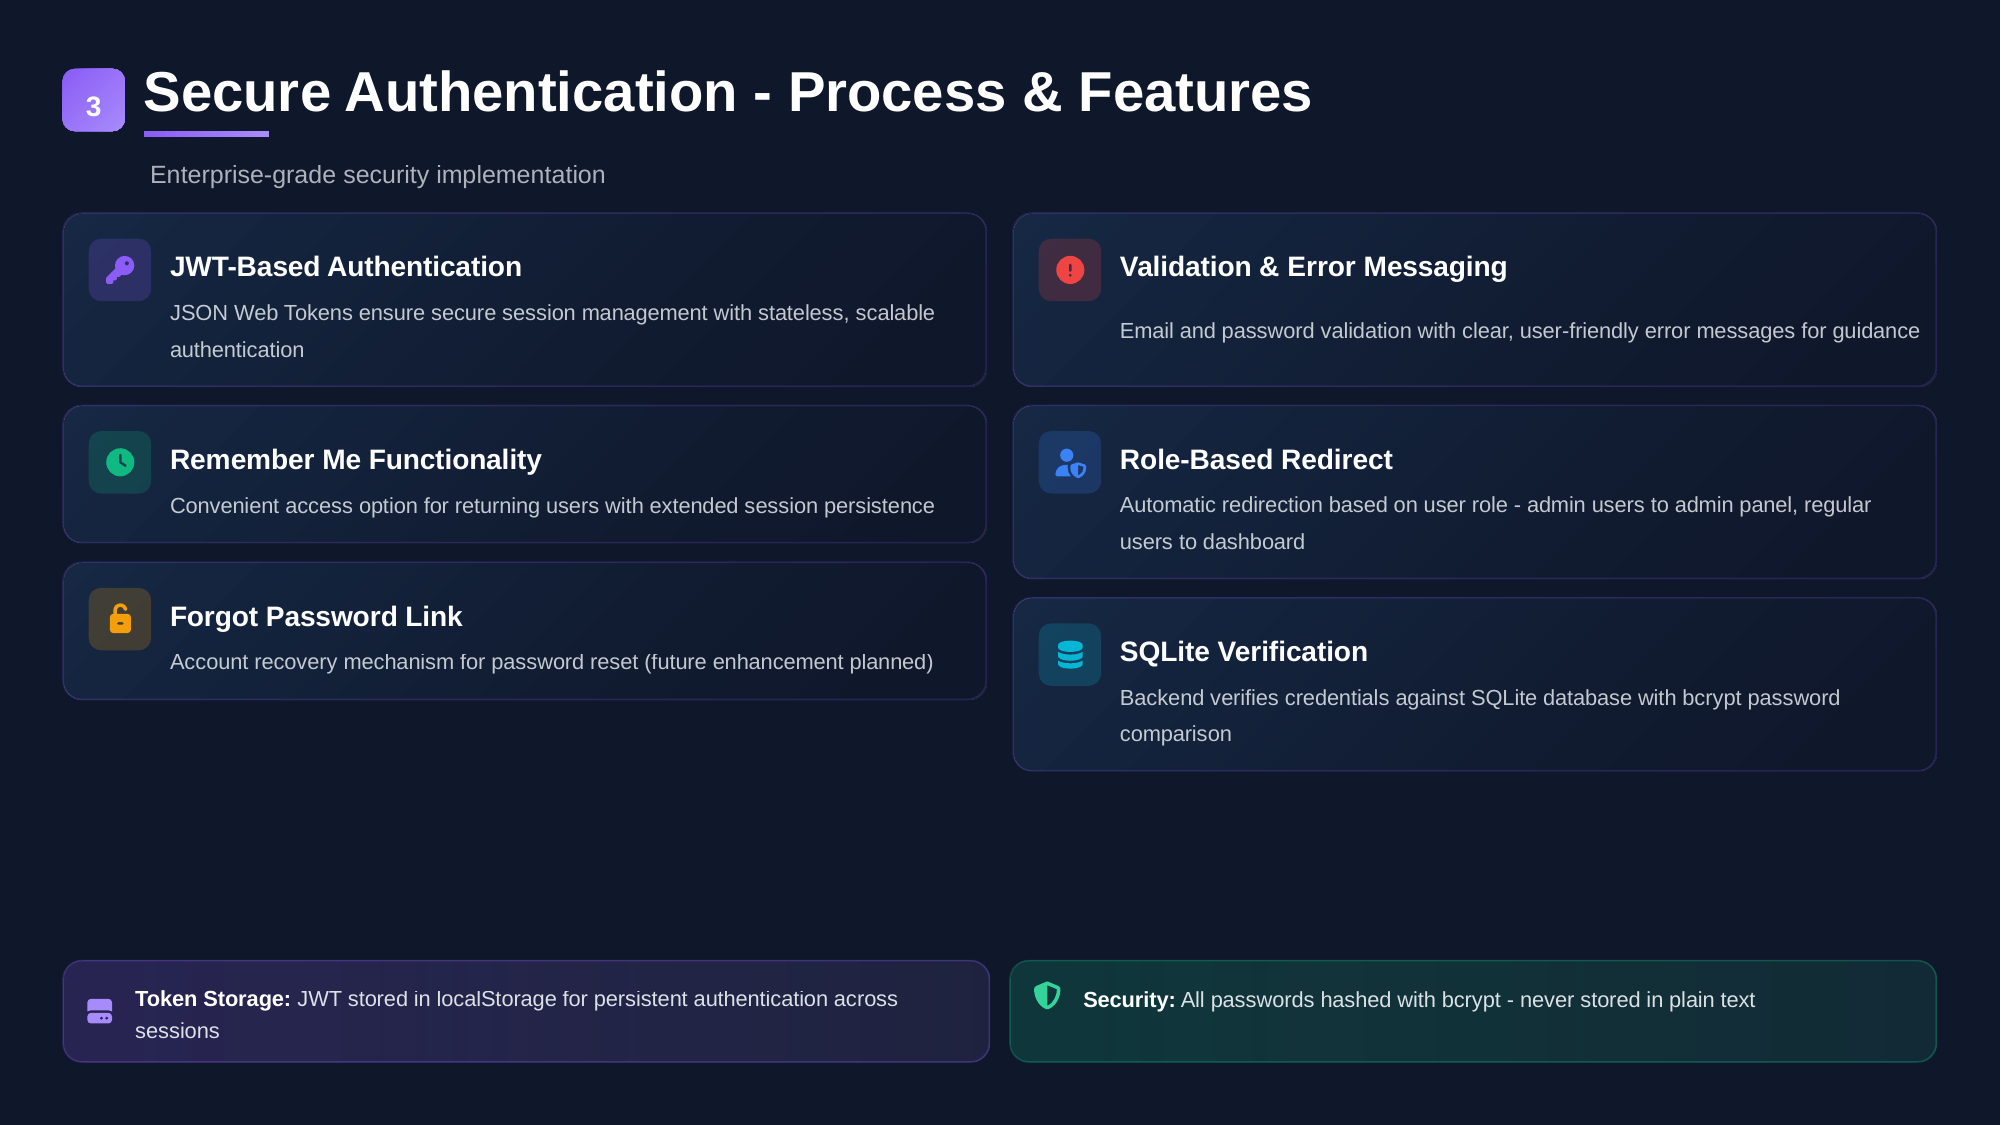

Secure Authentication - Process & Features

3

Enterprise-grade security implementation

JWT-Based Authentication

Validation & Error Messaging

JSON Web Tokens ensure secure session management with stateless, scalable authentication
Email and password validation with clear, user-friendly error messages for guidance

Remember Me Functionality

Role-Based Redirect

Convenient access option for returning users with extended session persistence
Automatic redirection based on user role - admin users to admin panel, regular users to dashboard

Forgot Password Link

SQLite Verification
Account recovery mechanism for password reset (future enhancement planned)

Backend verifies credentials against SQLite database with bcrypt password comparison

Token Storage: JWT stored in localStorage for persistent authentication across sessions
Security: All passwords hashed with bcrypt - never stored in plain text